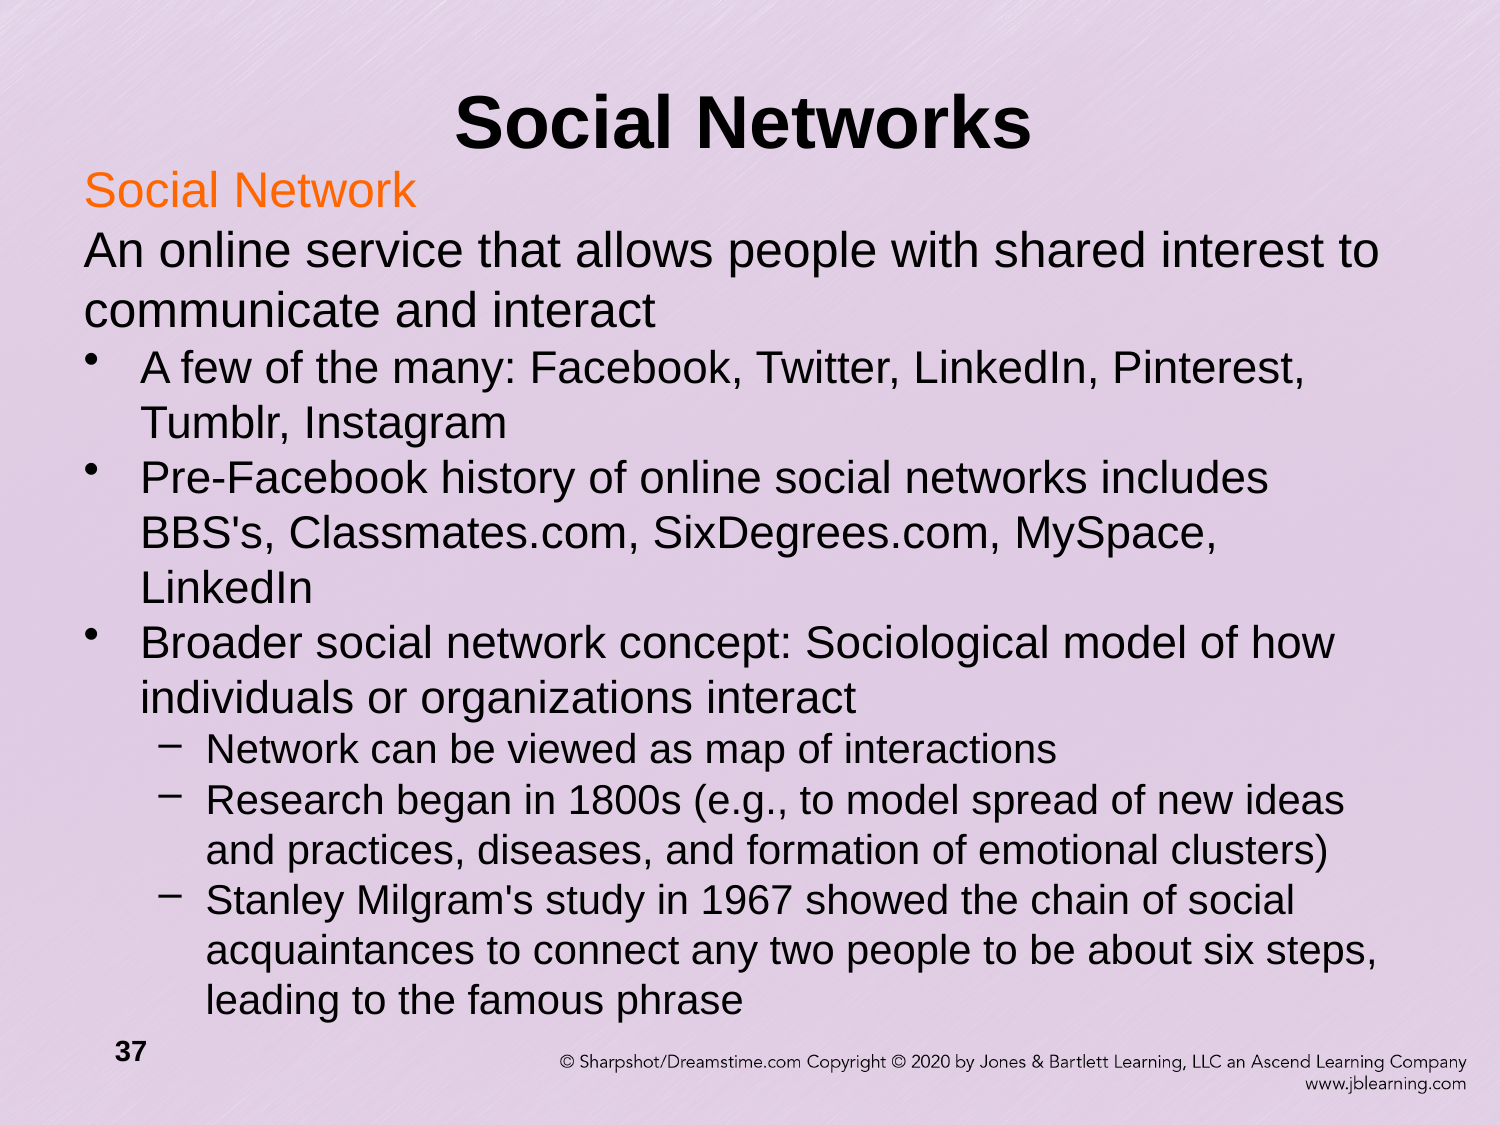

# Social Networks
Social Network
An online service that allows people with shared interest to communicate and interact
A few of the many: Facebook, Twitter, LinkedIn, Pinterest, Tumblr, Instagram
Pre-Facebook history of online social networks includes BBS's, Classmates.com, SixDegrees.com, MySpace, LinkedIn
Broader social network concept: Sociological model of how individuals or organizations interact
Network can be viewed as map of interactions
Research began in 1800s (e.g., to model spread of new ideas and practices, diseases, and formation of emotional clusters)
Stanley Milgram's study in 1967 showed the chain of social acquaintances to connect any two people to be about six steps, leading to the famous phrase

37